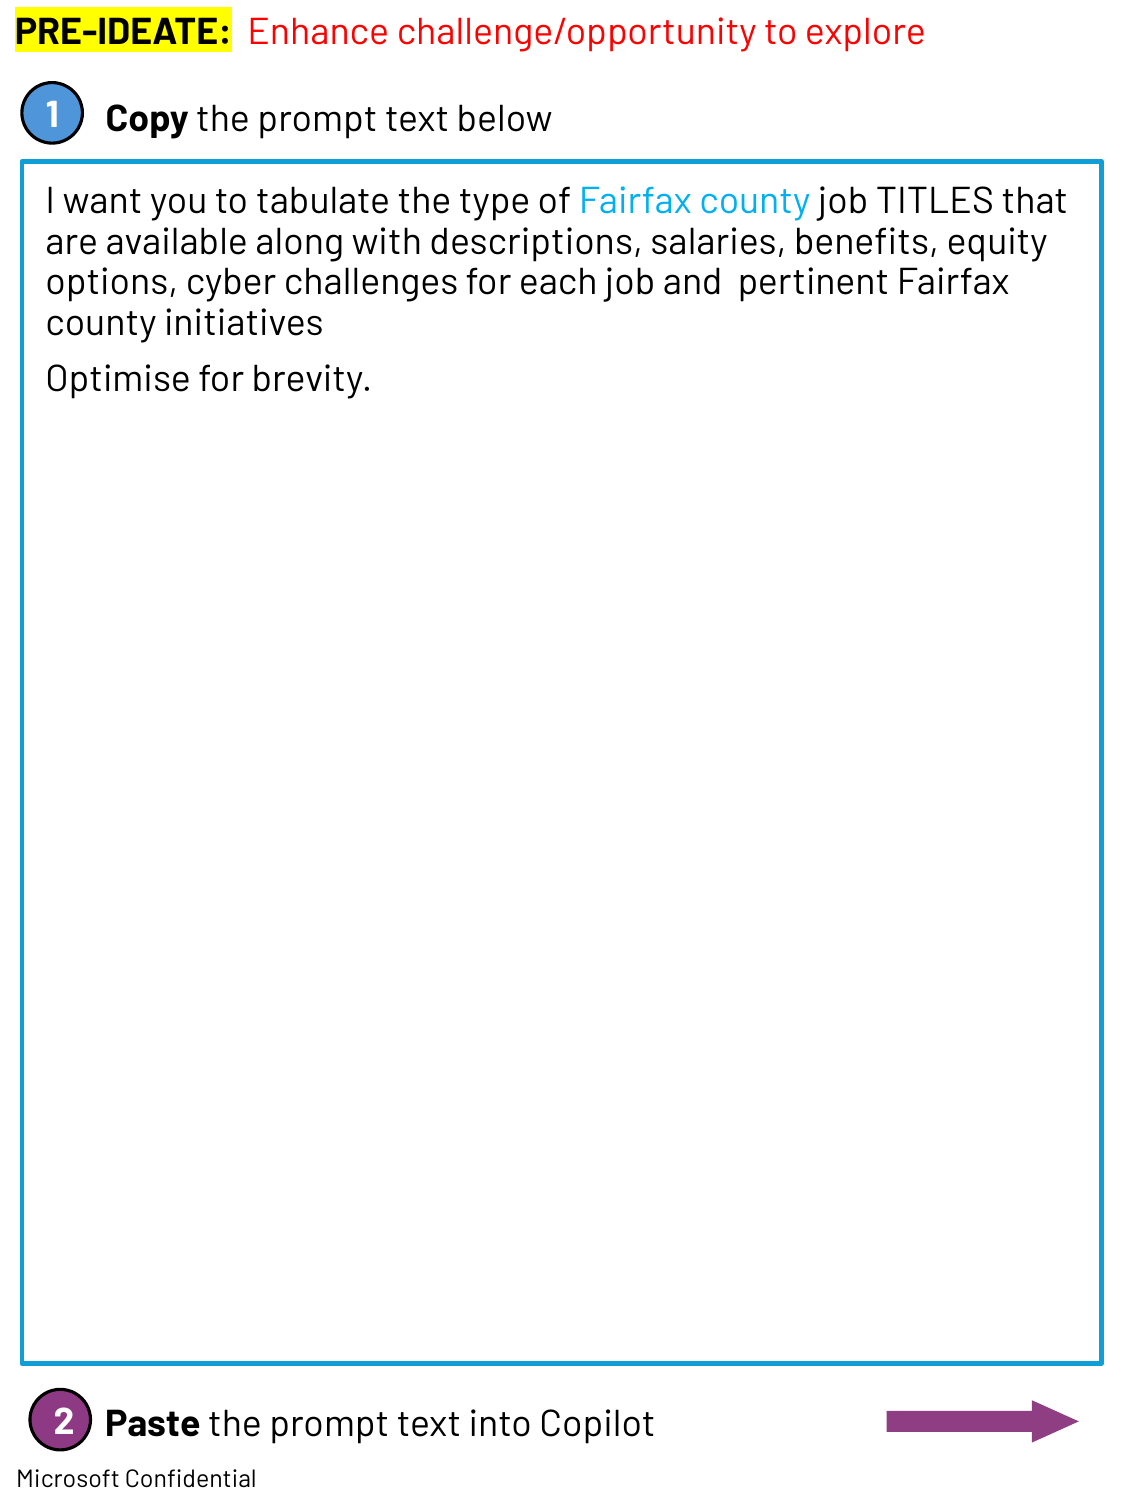

PRE-IDEATE:  Enhance challenge/opportunity to explore
I want you to tabulate the type of Fairfax county job TITLES that are available along with descriptions, salaries, benefits, equity options, cyber challenges for each job and  pertinent Fairfax county initiatives
Optimise for brevity.